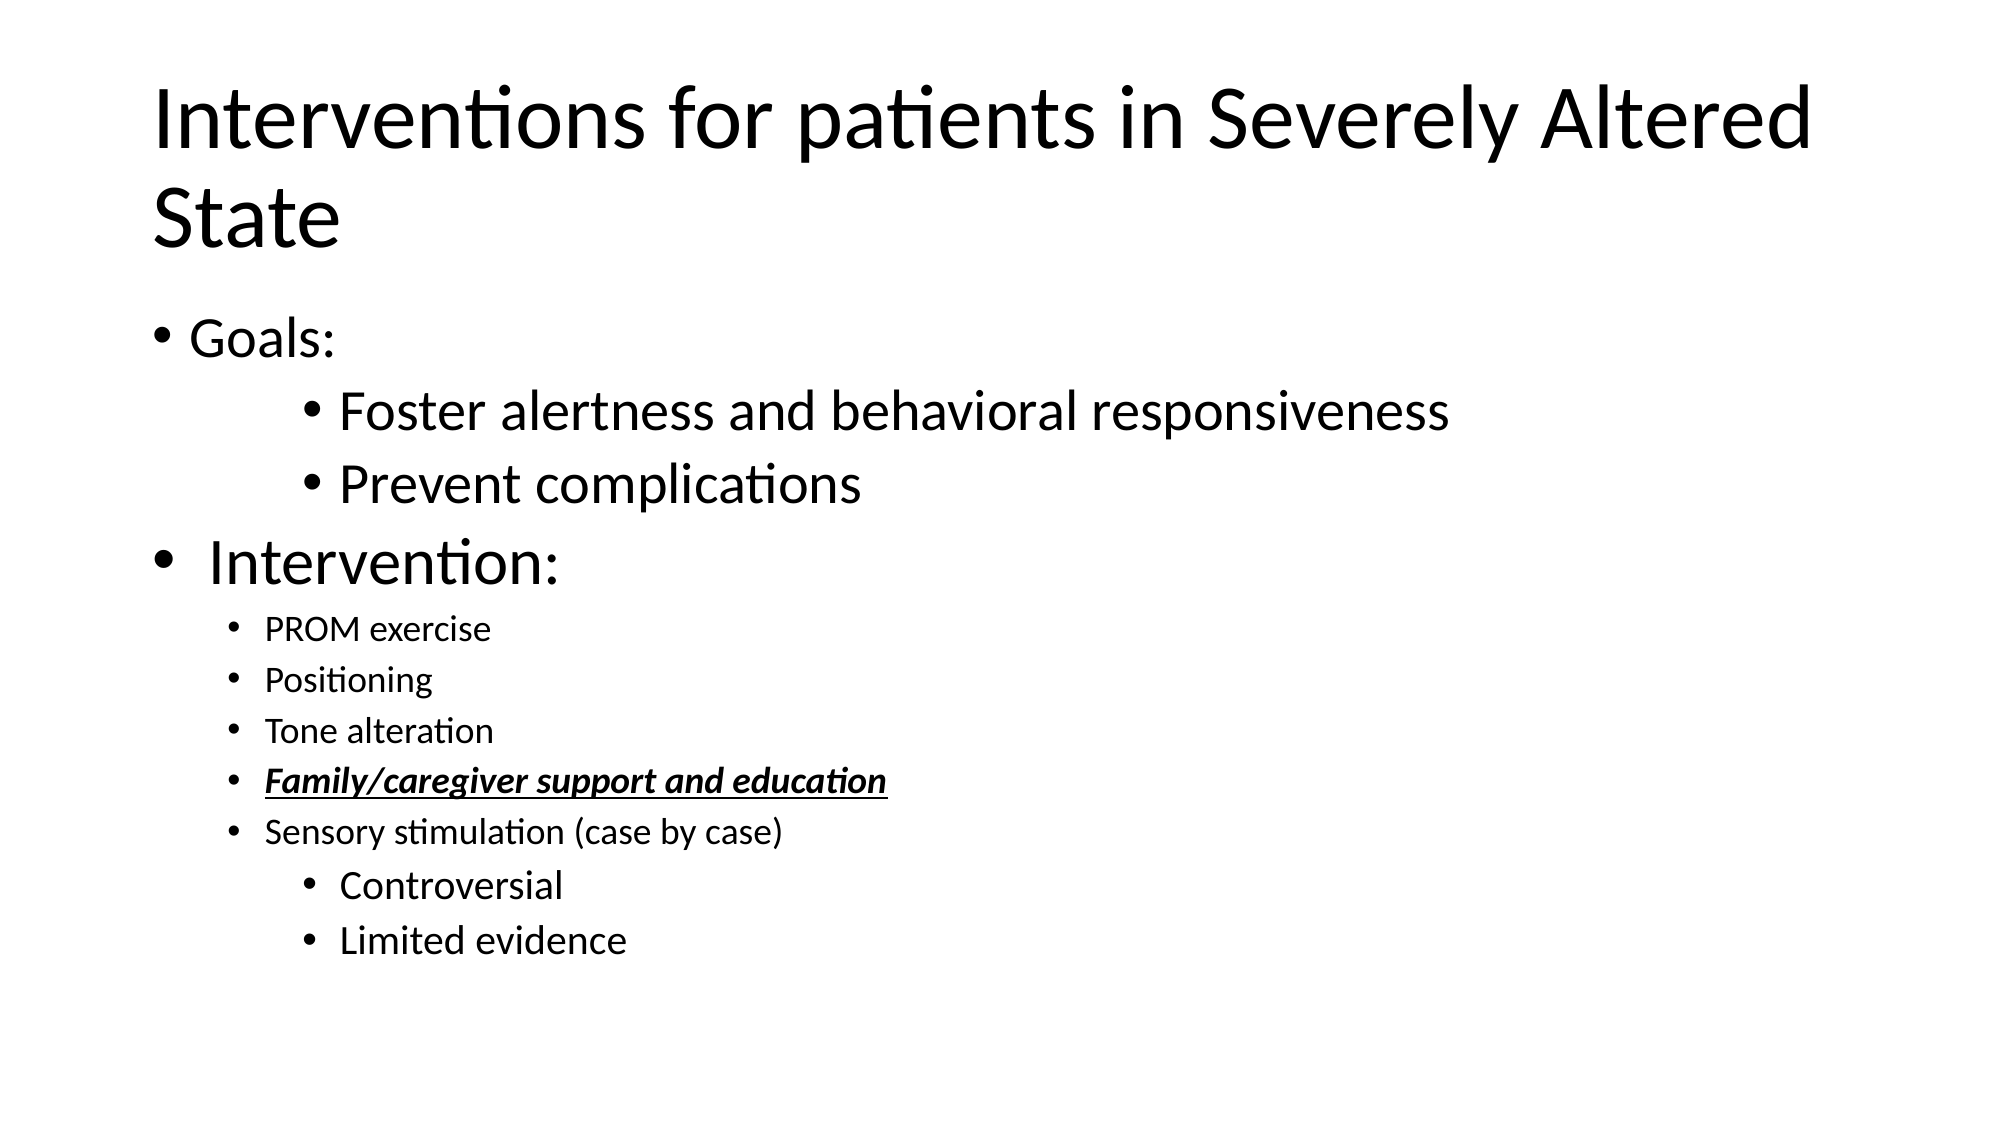

# Interventions for patients in Severely Altered State
Goals:
Foster alertness and behavioral responsiveness
Prevent complications
Intervention:
PROM exercise
Positioning
Tone alteration
Family/caregiver support and education
Sensory stimulation (case by case)
Controversial
Limited evidence